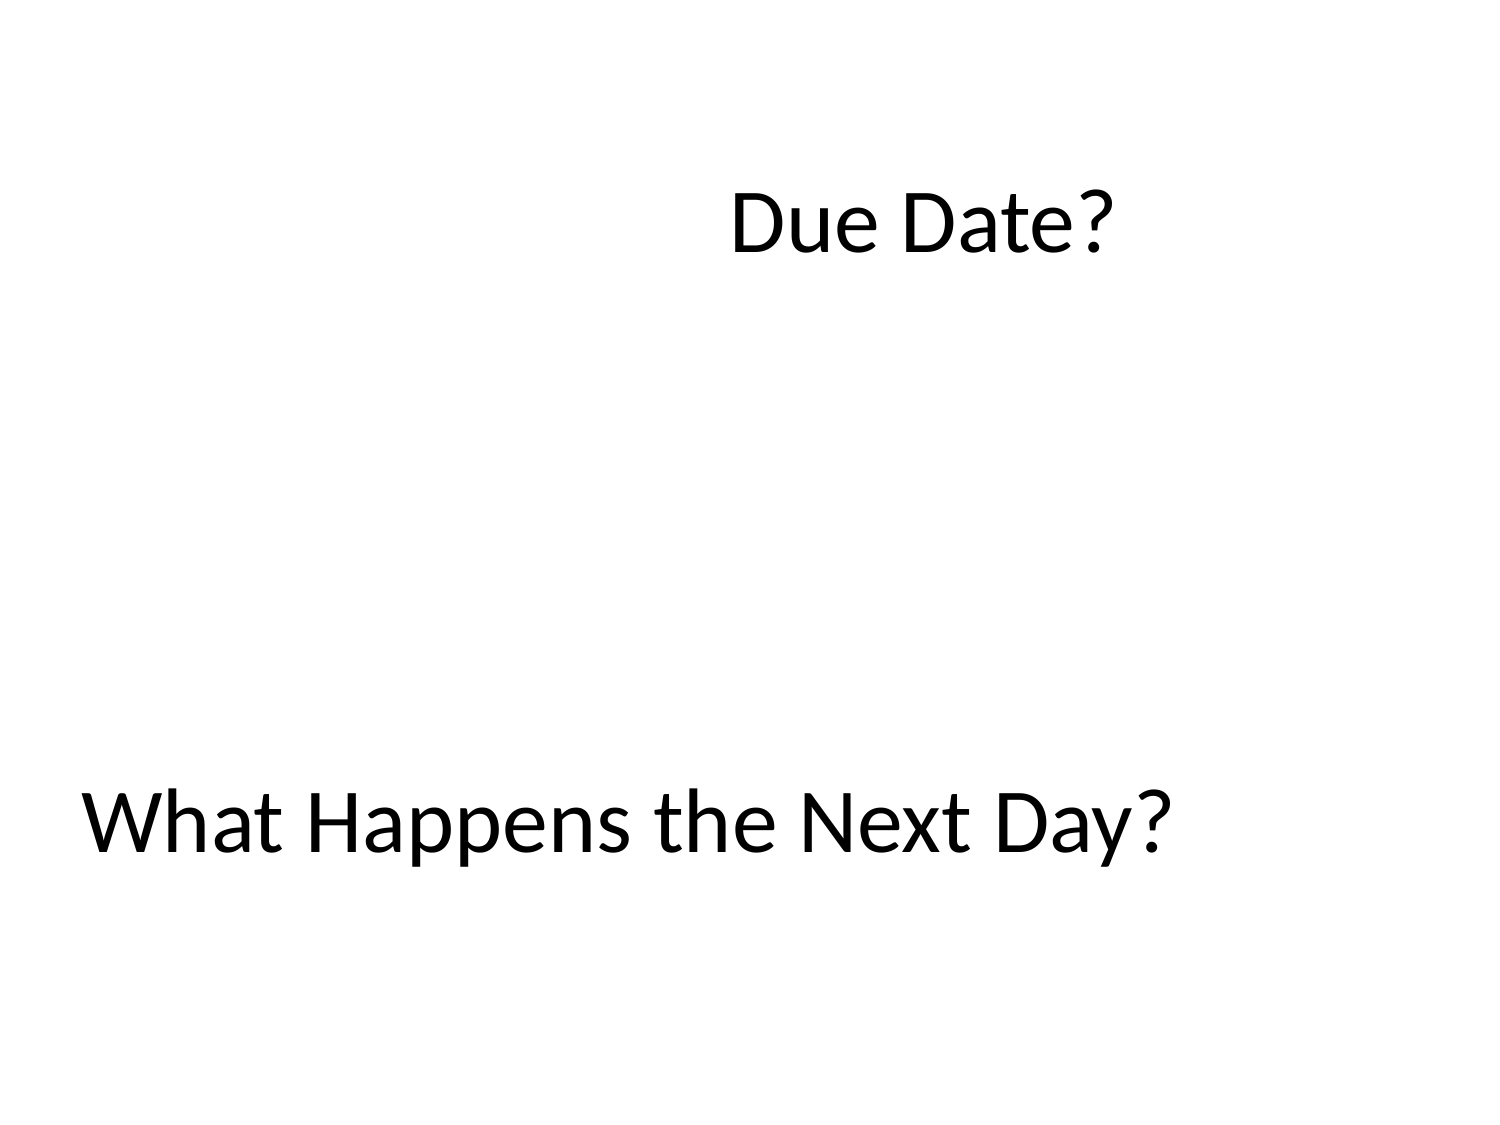

# Due Date?
What Happens the Next Day?